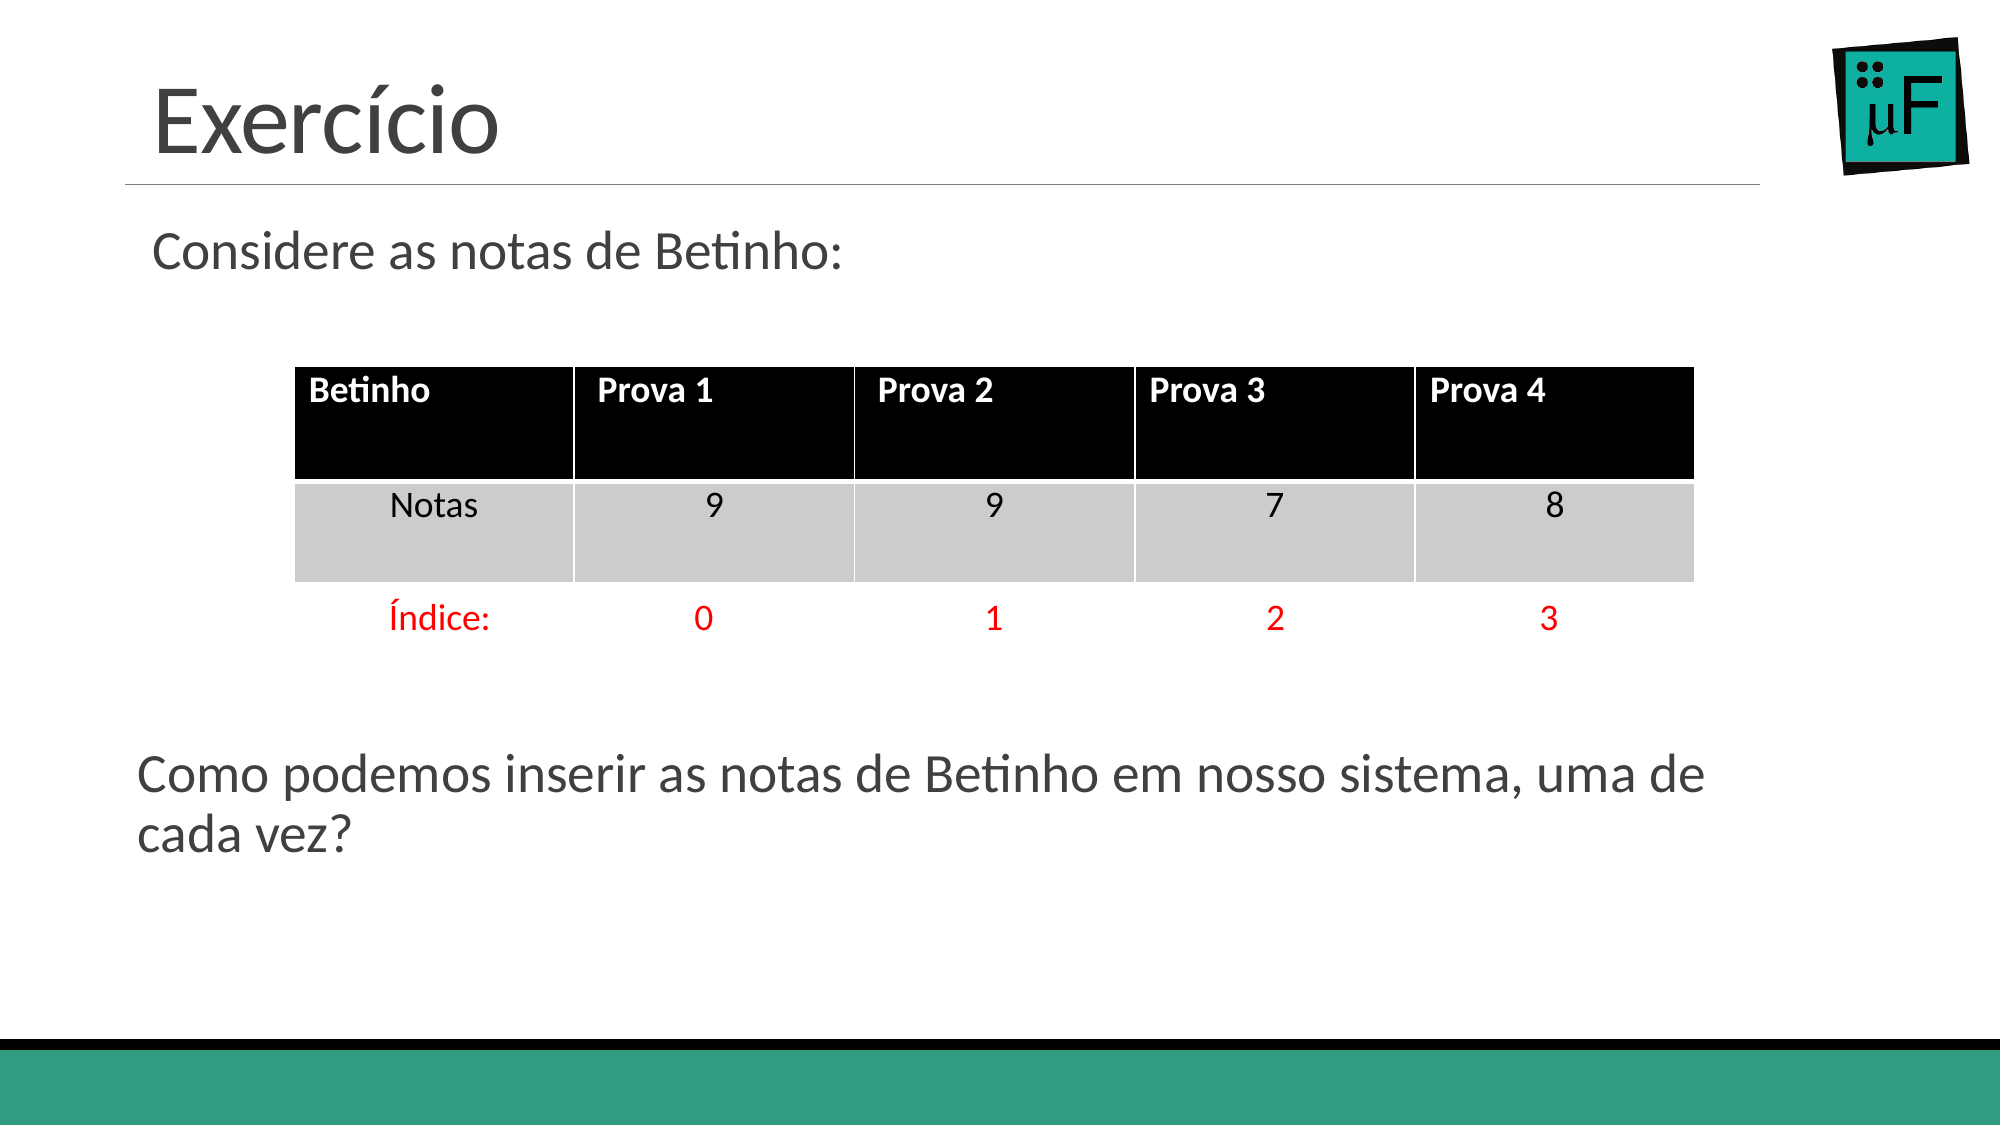

# Exercício
Considere as notas de Betinho:

Como podemos inserir as notas de Betinho em nosso sistema, uma de cada vez?

| Betinho | Prova 1 | Prova 2 | Prova 3 | Prova 4 |
| --- | --- | --- | --- | --- |
| Notas | 9 | 9 | 7 | 8 |
Índice:                        0                                1                               2                              3